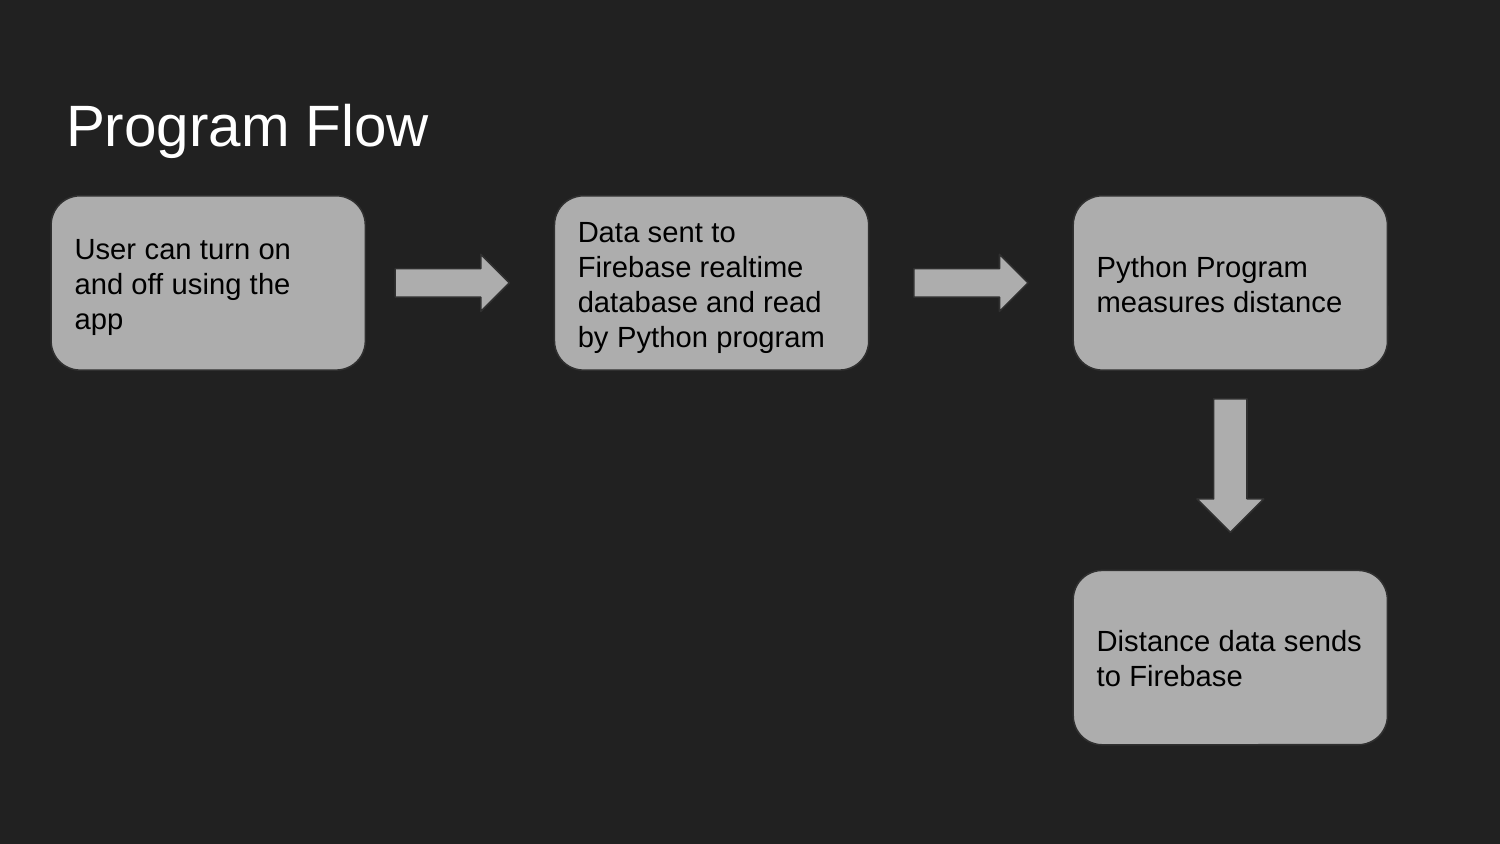

# Program Flow
User can turn on and off using the app
Data sent to Firebase realtime database and read by Python program
Python Program measures distance

Distance data sends to Firebase